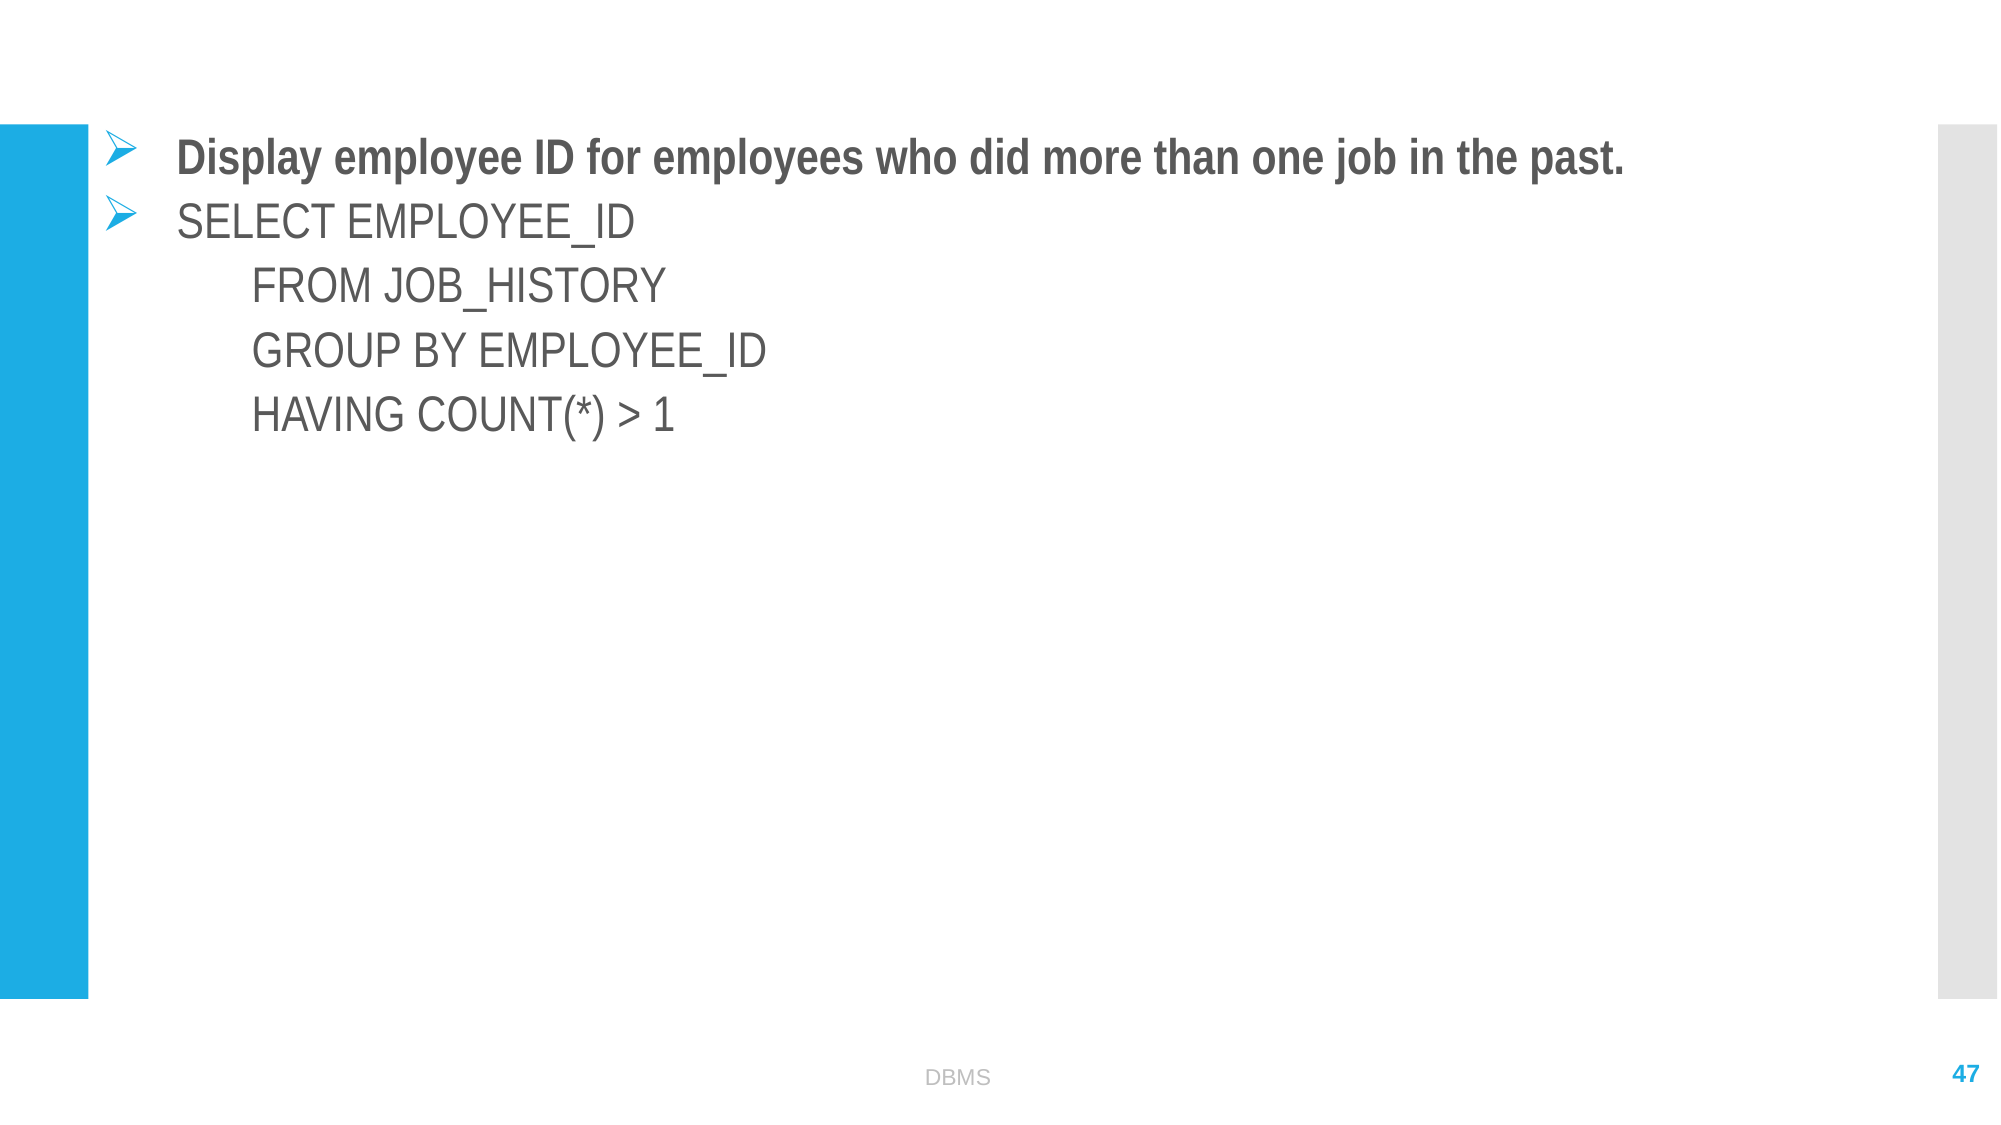

Display employee ID for employees who did more than one job in the past.
SELECT EMPLOYEE_ID
	FROM JOB_HISTORY
	GROUP BY EMPLOYEE_ID
	HAVING COUNT(*) > 1

47
DBMS